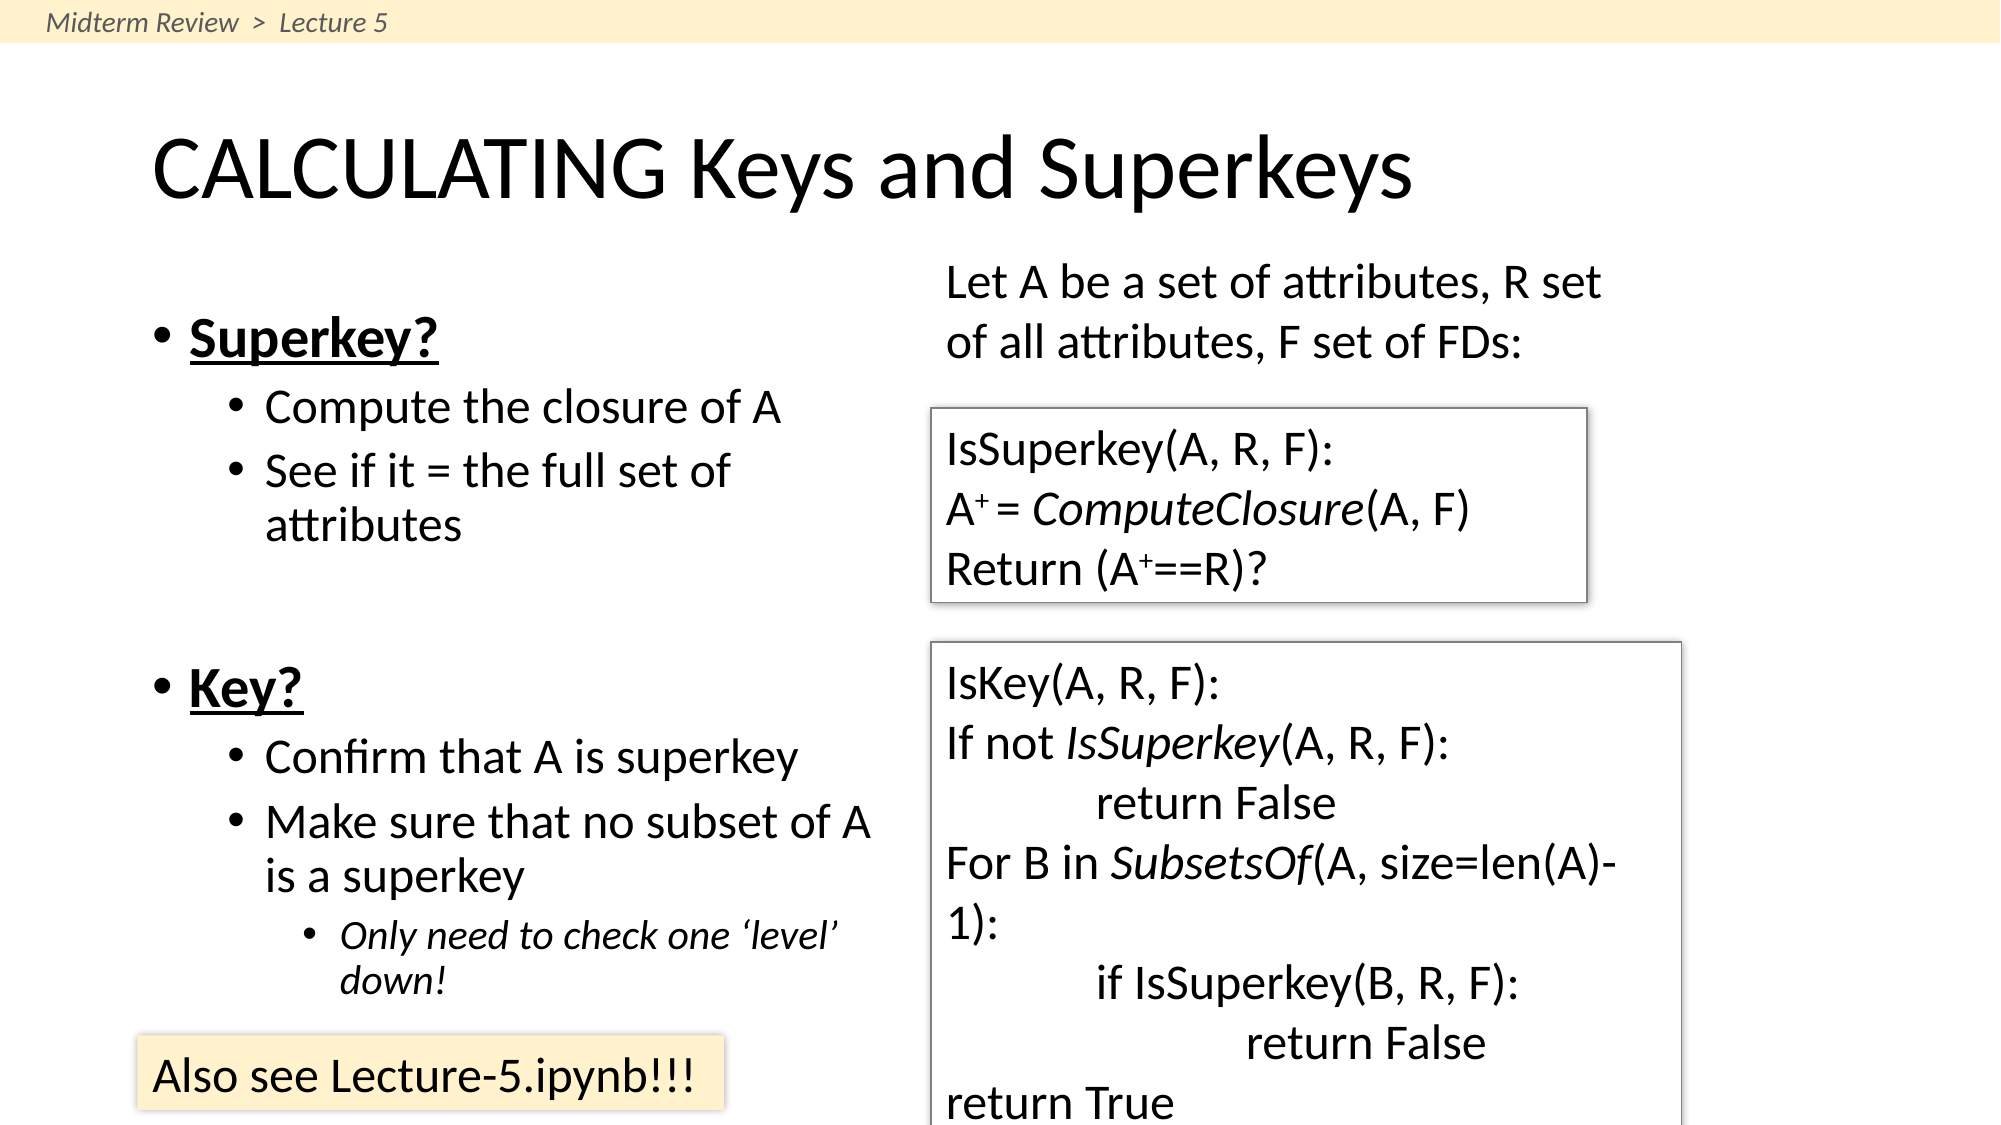

Midterm Review  >  Lecture 5
# CALCULATING Keys and Superkeys
Let A be a set of attributes, R set of all attributes, F set of FDs:
Superkey?
Compute the closure of A
See if it = the full set of attributes

Key?
Confirm that A is superkey
Make sure that no subset of A is a superkey
Only need to check one ‘level’ down!
IsSuperkey(A, R, F):
A+ = ComputeClosure(A, F)
Return (A+==R)?
IsKey(A, R, F):
If not IsSuperkey(A, R, F):
	return False
For B in SubsetsOf(A, size=len(A)-1):
	if IsSuperkey(B, R, F):
		return False
return True
Also see Lecture-5.ipynb!!!